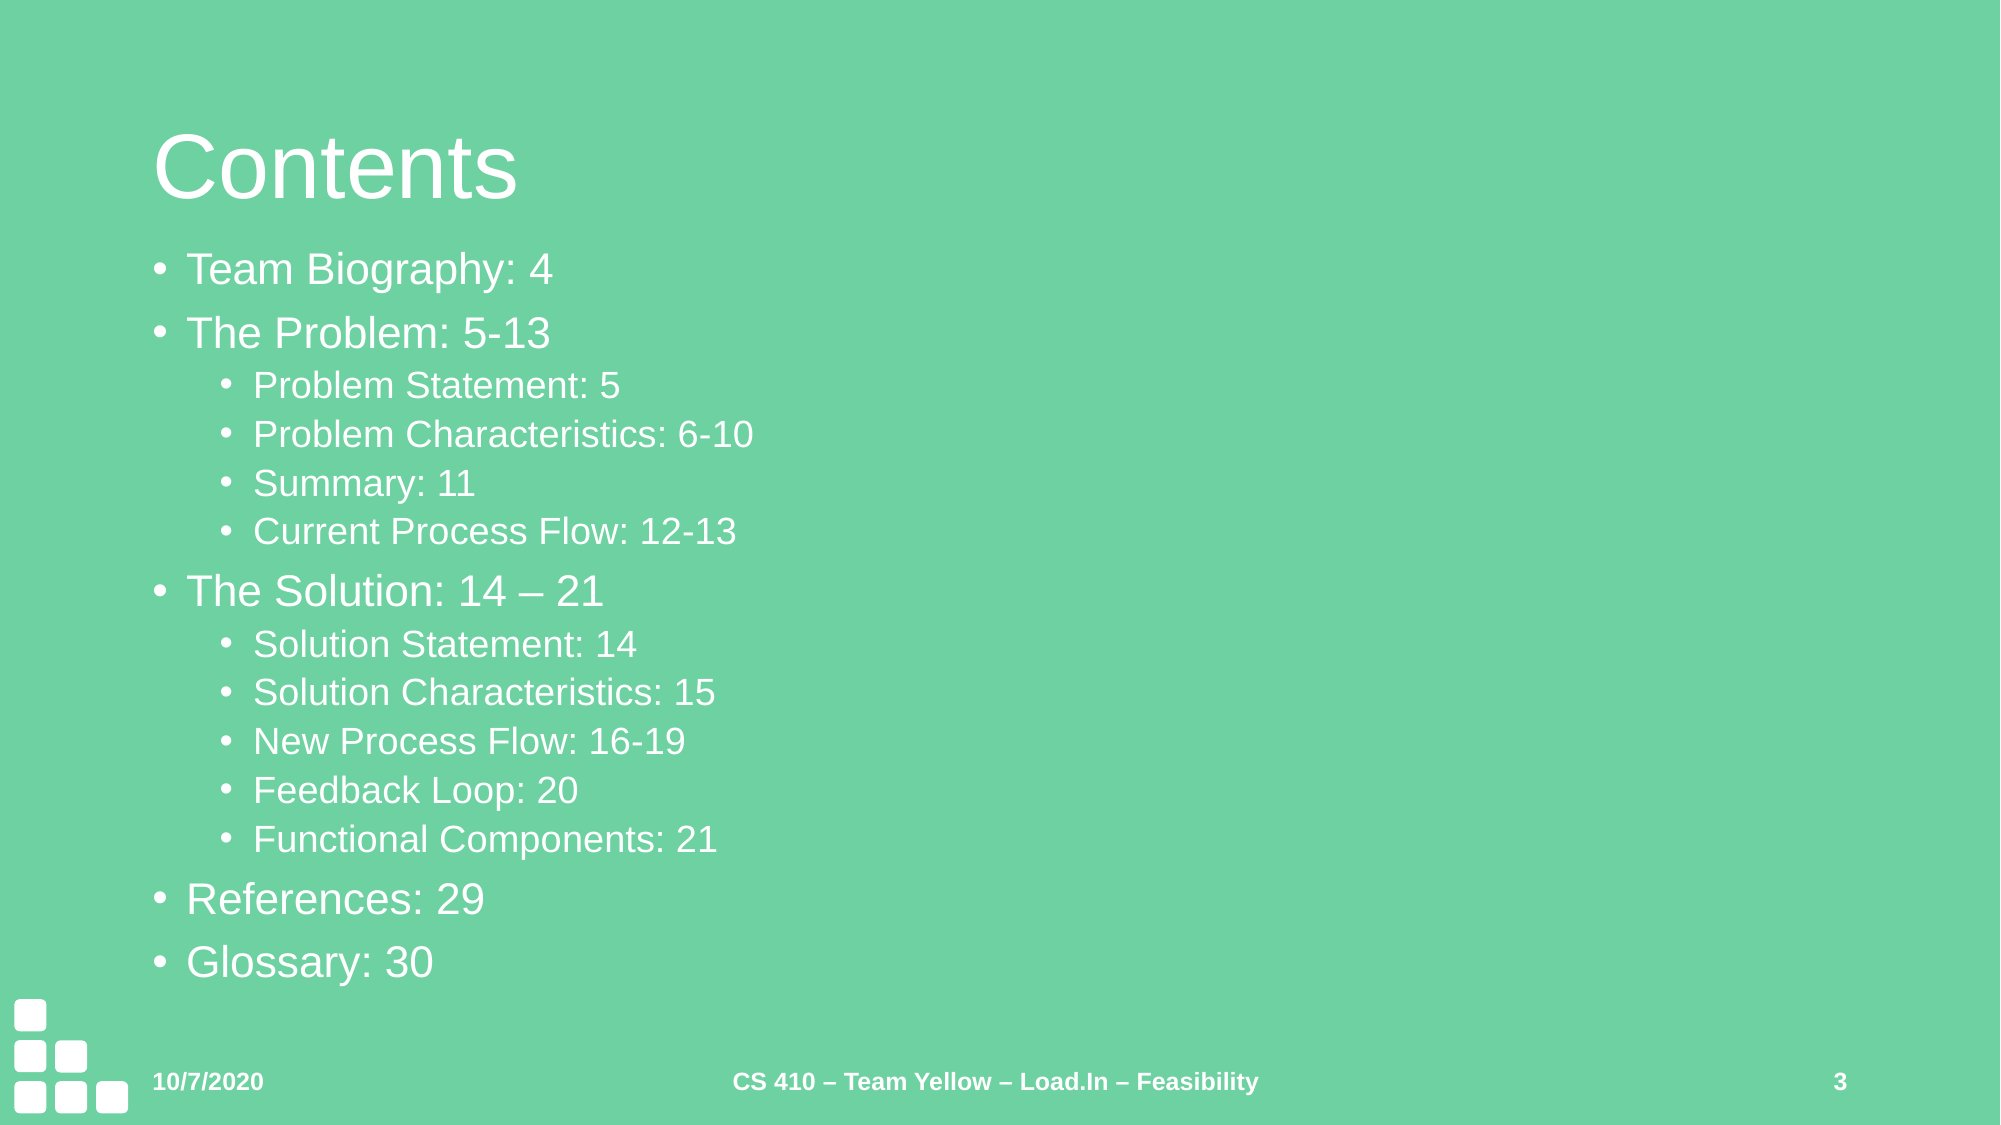

# Contents
Team Biography: 4
The Problem: 5-13
Problem Statement: 5
Problem Characteristics: 6-10
Summary: 11
Current Process Flow: 12-13
The Solution: 14 – 21
Solution Statement: 14
Solution Characteristics: 15
New Process Flow: 16-19
Feedback Loop: 20
Functional Components: 21
References: 29
Glossary: 30
10/7/2020
CS 410 – Team Yellow – Load.In – Feasibility
3